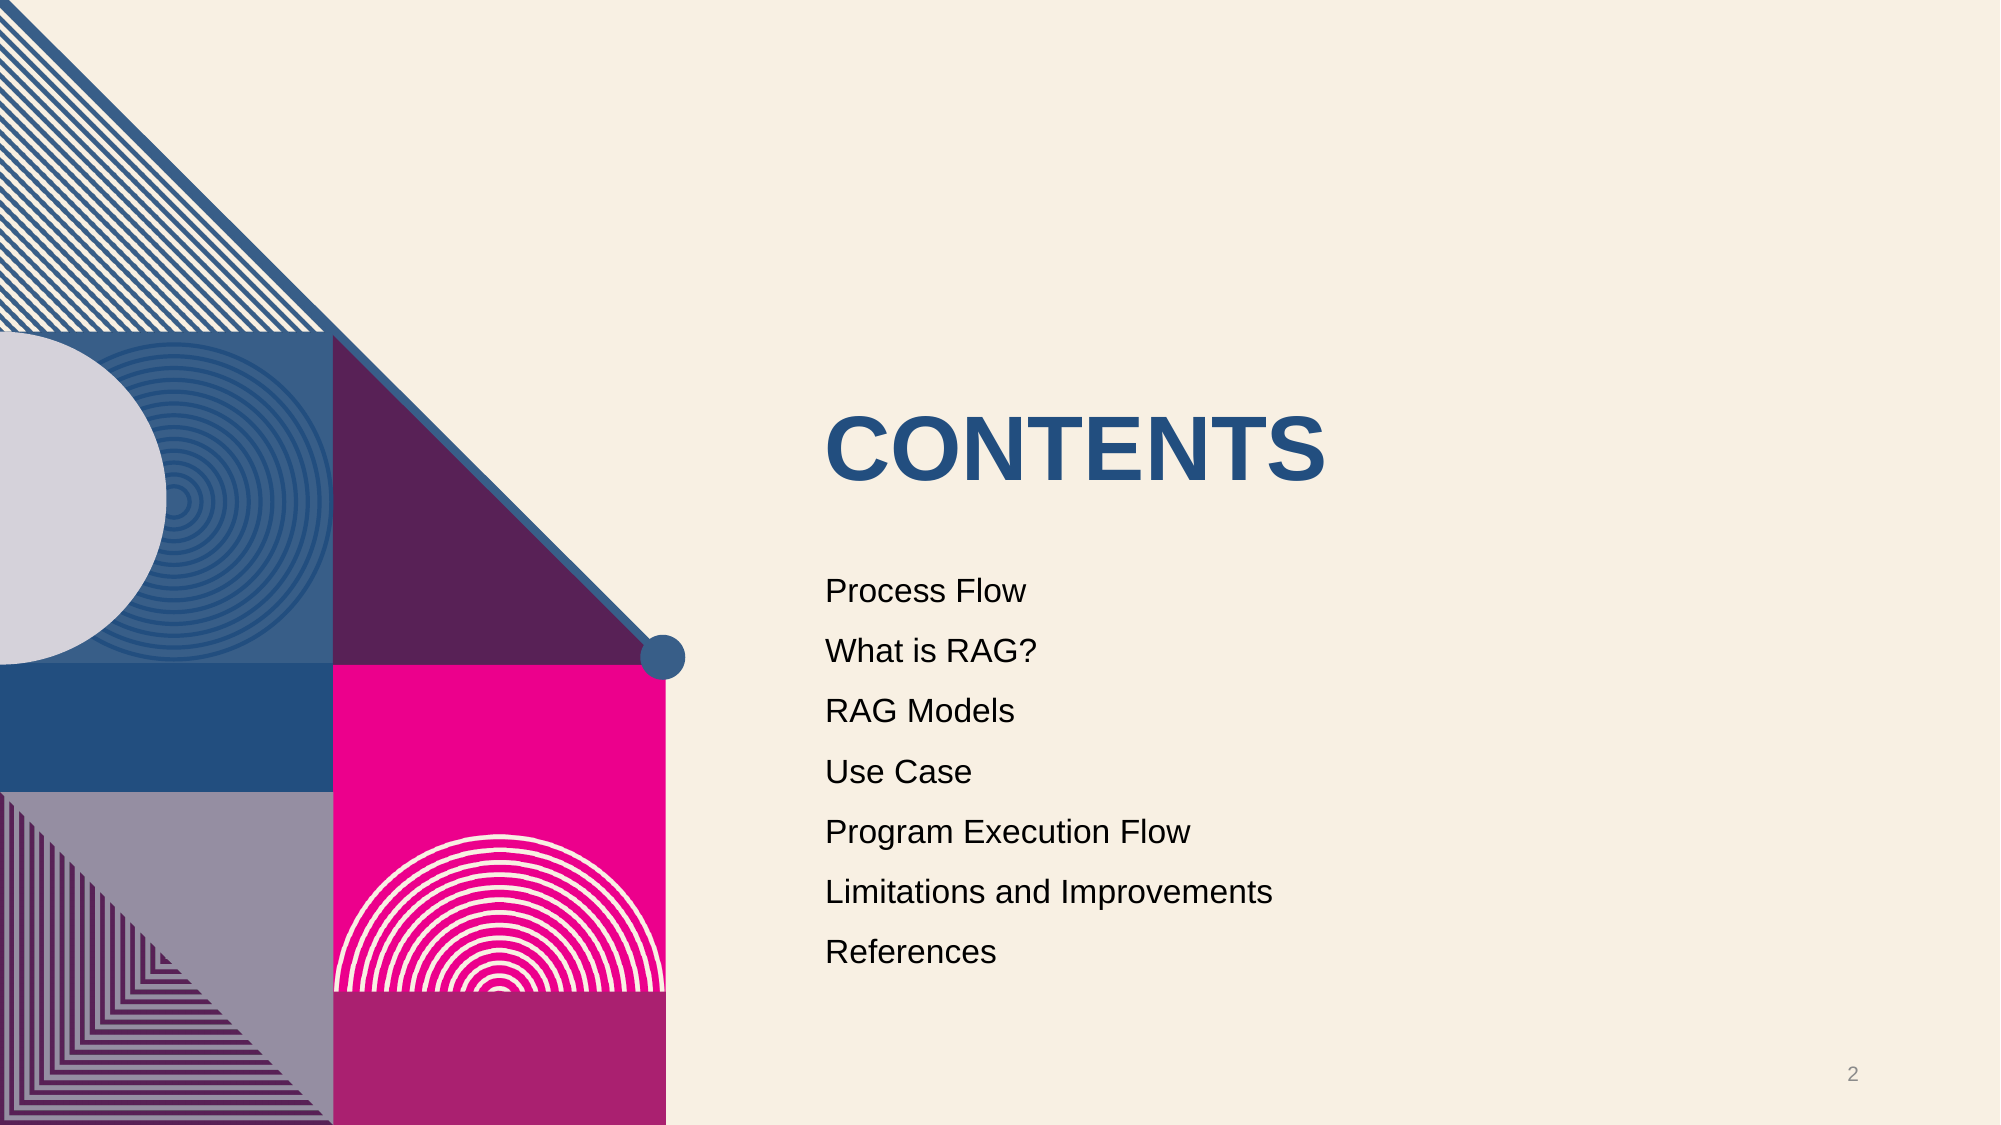

# Contents
Process Flow
What is RAG?
RAG Models
Use Case
Program Execution Flow
Limitations and Improvements
References
2